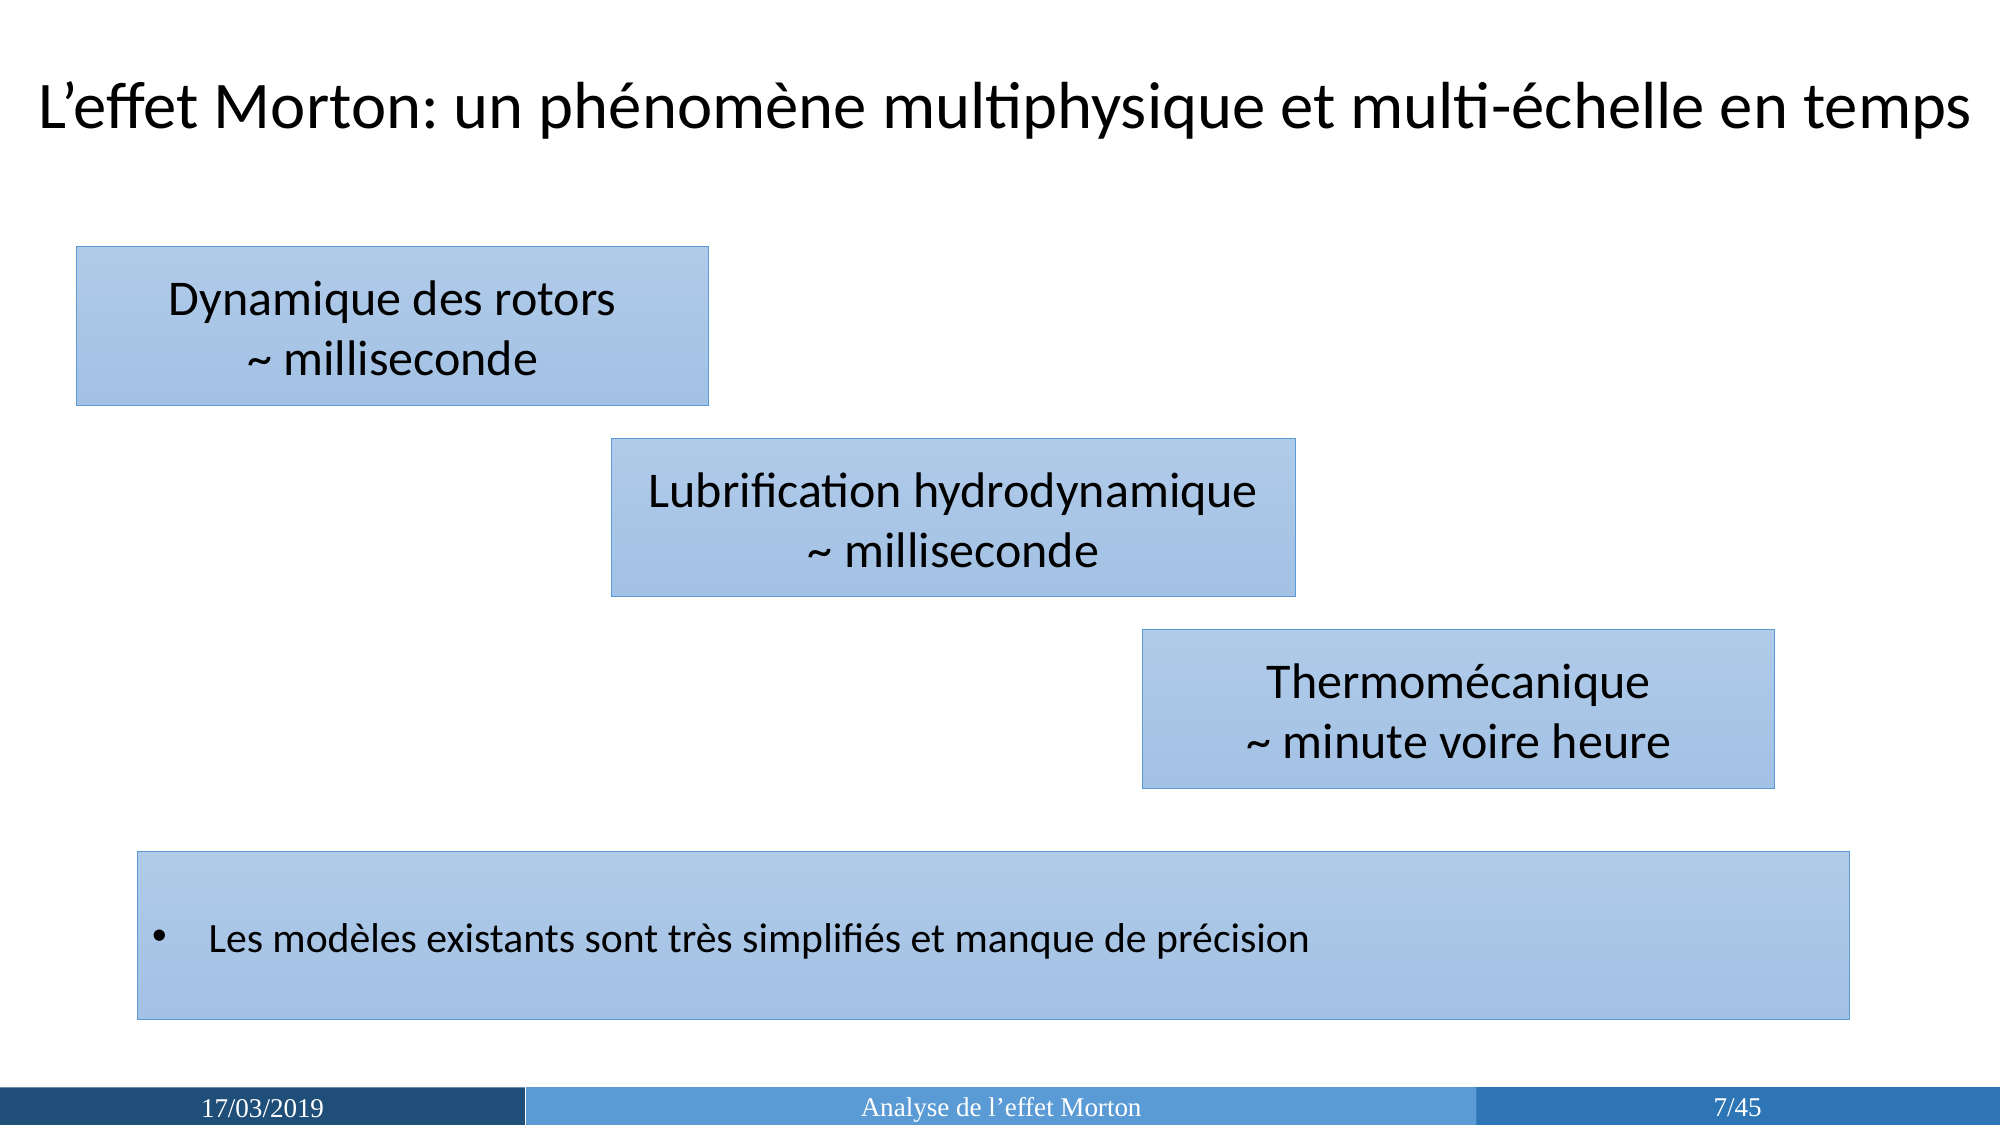

L’effet Morton: un phénomène multiphysique et multi-échelle en temps
Dynamique des rotors
~ milliseconde
Lubrification hydrodynamique
~ milliseconde
Thermomécanique
~ minute voire heure
Les modèles existants sont très simplifiés et manque de précision
Analyse de l’effet Morton
7/45
17/03/2019